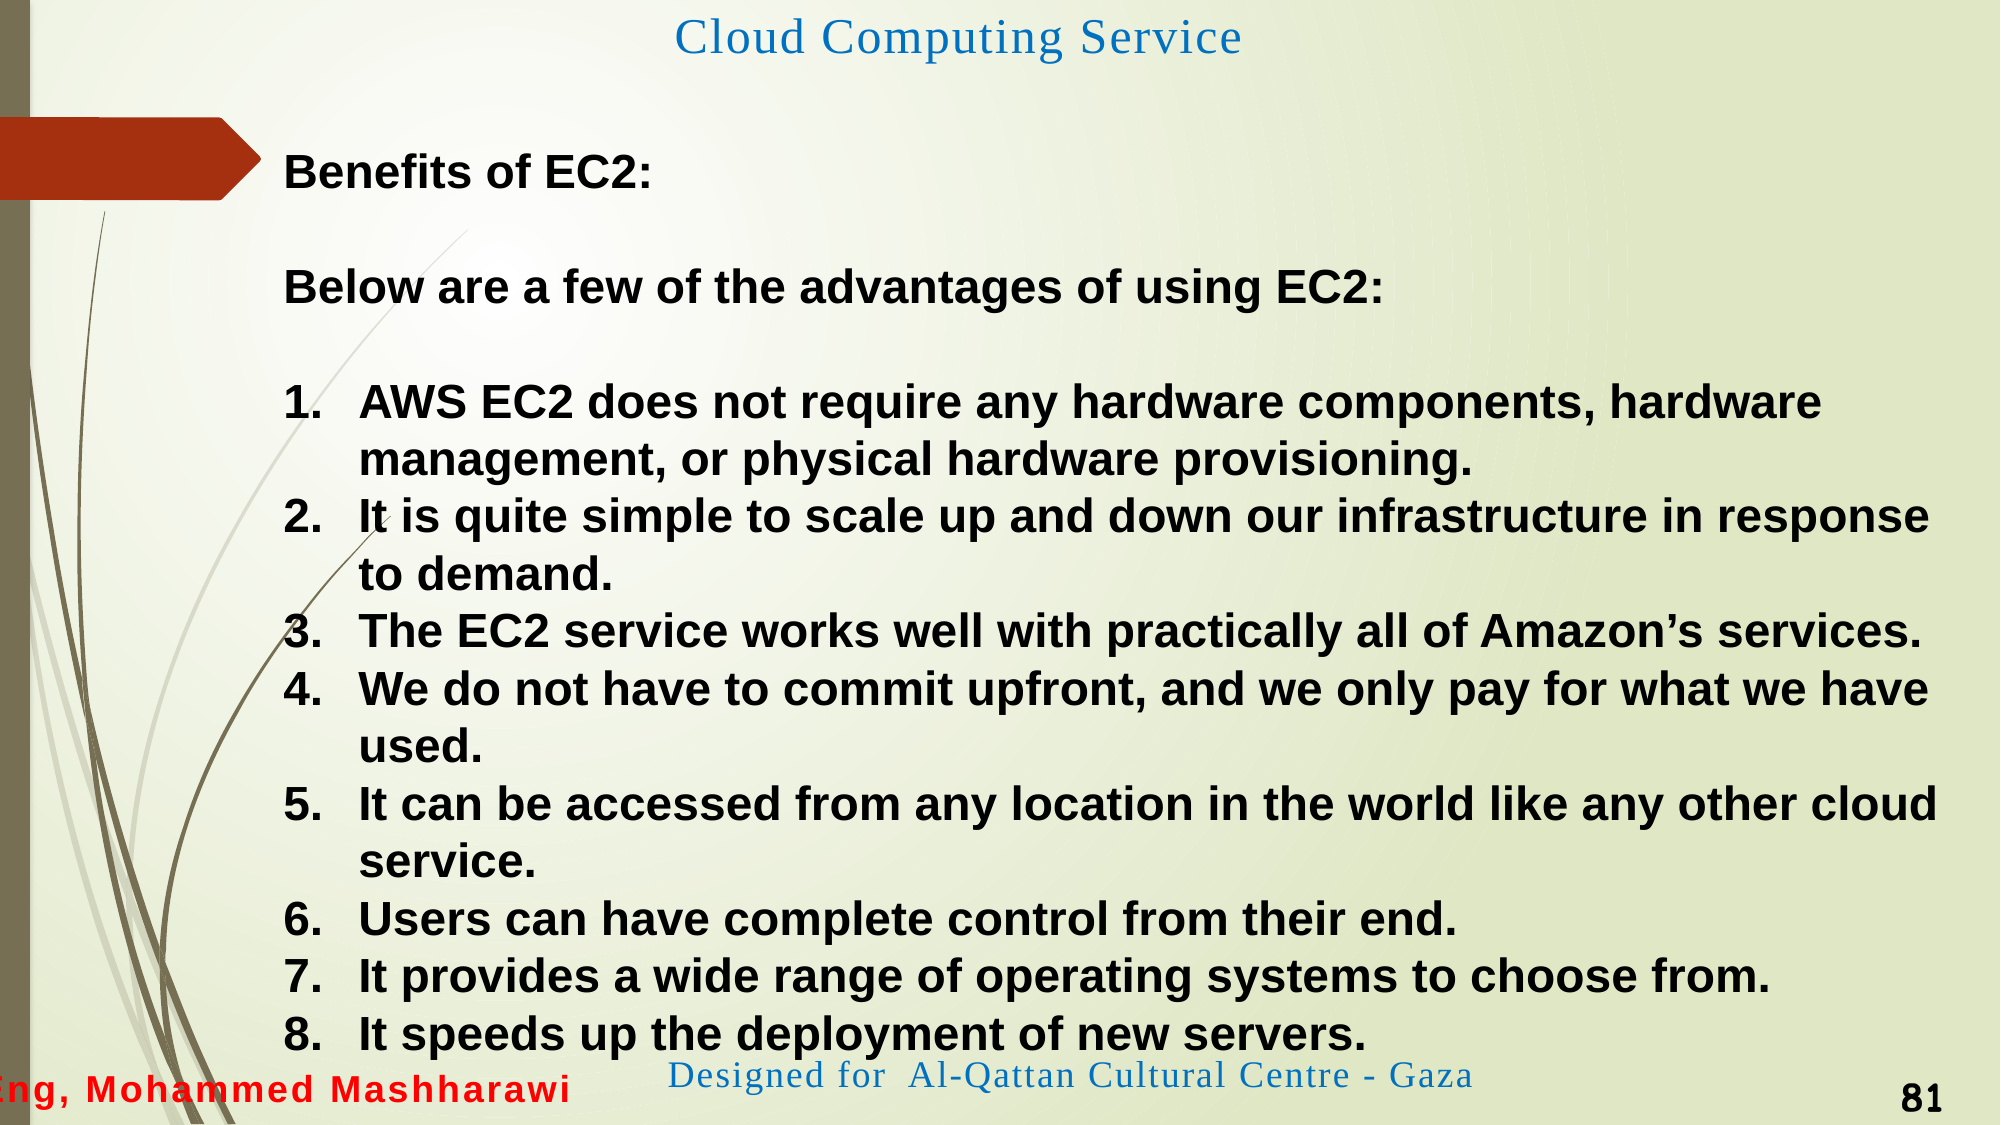

Benefits of EC2:

Below are a few of the advantages of using EC2:

AWS EC2 does not require any hardware components, hardware management, or physical hardware provisioning.
It is quite simple to scale up and down our infrastructure in response to demand.
The EC2 service works well with practically all of Amazon’s services.
We do not have to commit upfront, and we only pay for what we have used.
It can be accessed from any location in the world like any other cloud service.
Users can have complete control from their end.
It provides a wide range of operating systems to choose from.
It speeds up the deployment of new servers.